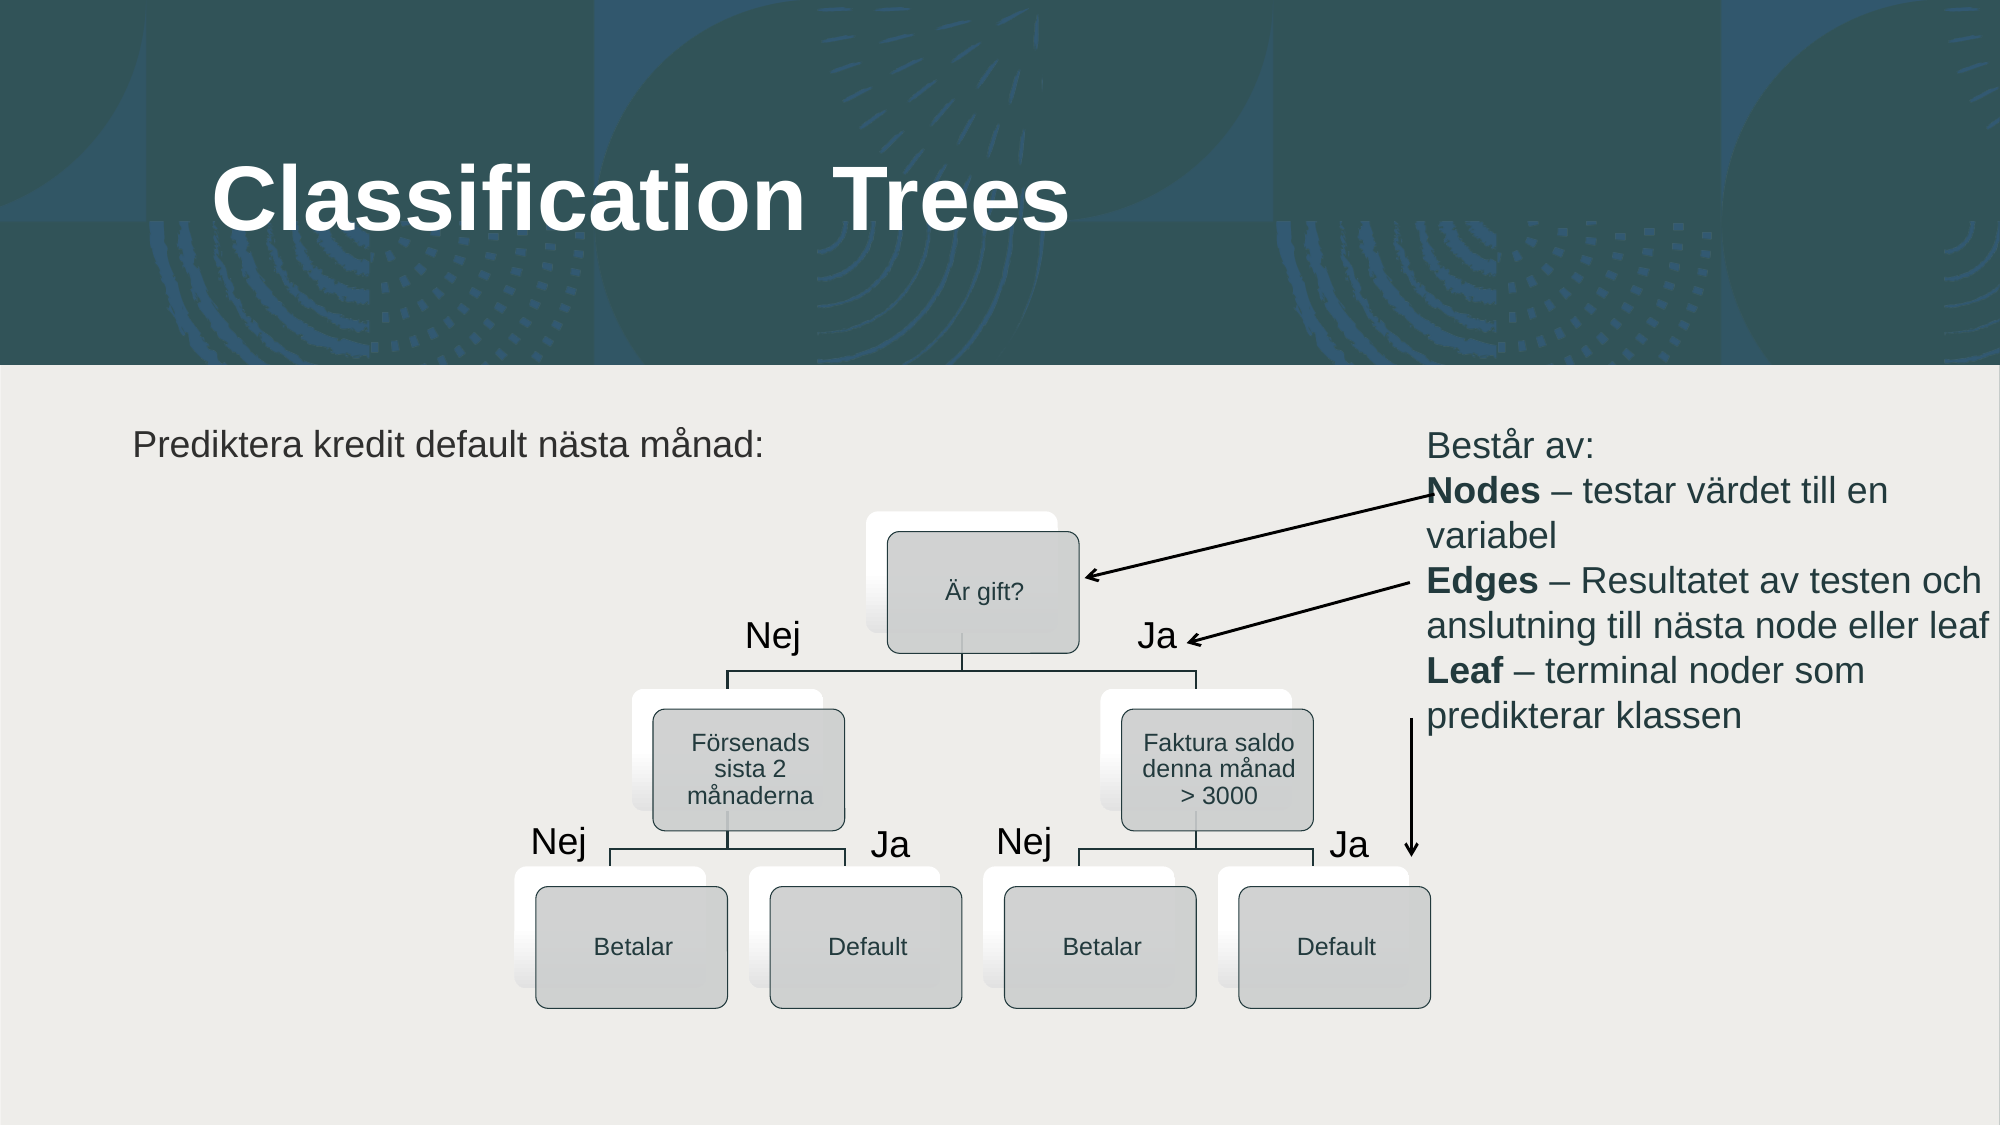

# Classification Trees
Prediktera kredit default nästa månad:
Består av:
Nodes – testar värdet till en variabel
Edges – Resultatet av testen och anslutning till nästa node eller leaf
Leaf – terminal noder som predikterar klassen

Är gift?
Försenads sista 2 månaderna
Betalar
Default
Faktura saldo denna månad > 3000
Betalar
Default

Nej
Ja

Nej
Nej
Ja
Ja